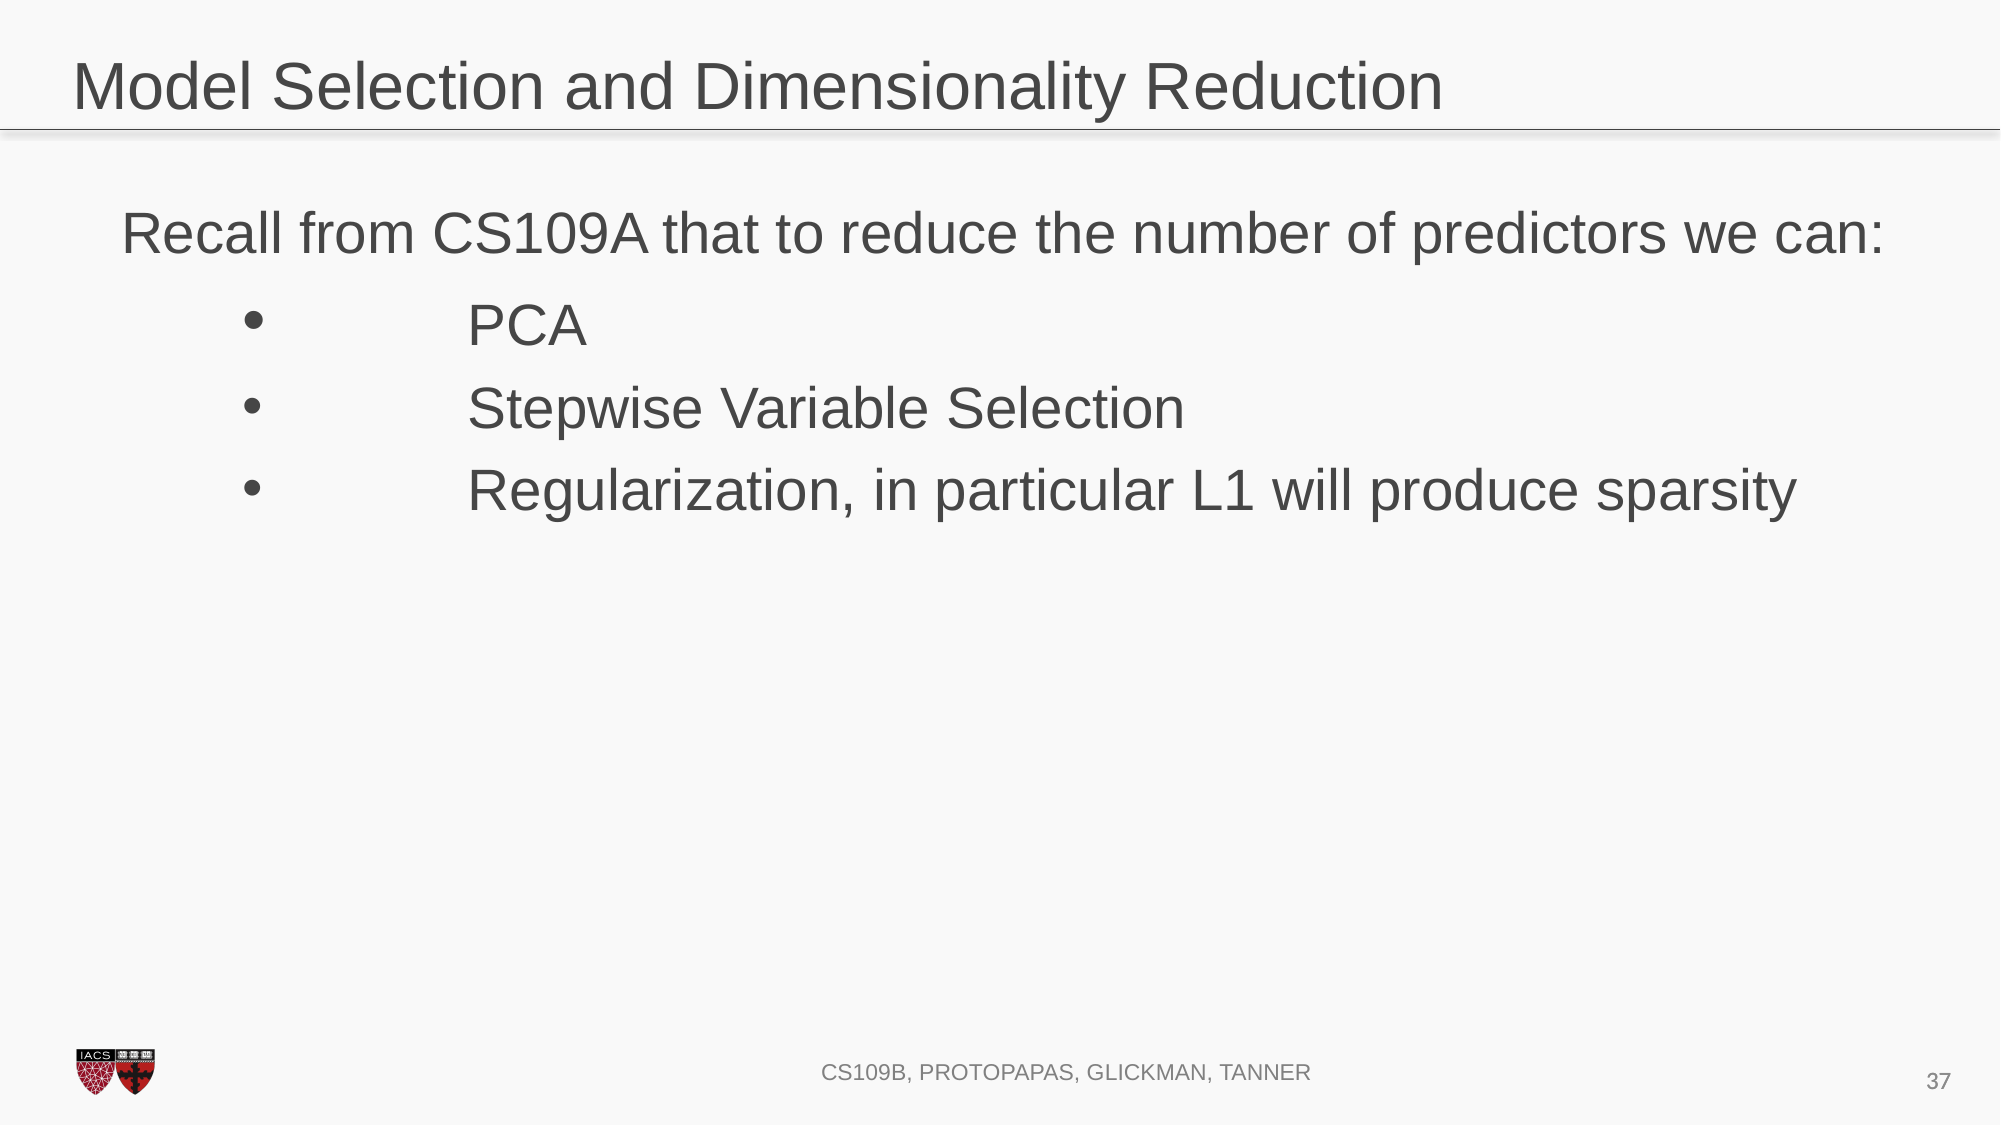

# Model Selection and Dimensionality Reduction
Recall from CS109A that to reduce the number of predictors we can:
	PCA
	Stepwise Variable Selection
	Regularization, in particular L1 will produce sparsity

37